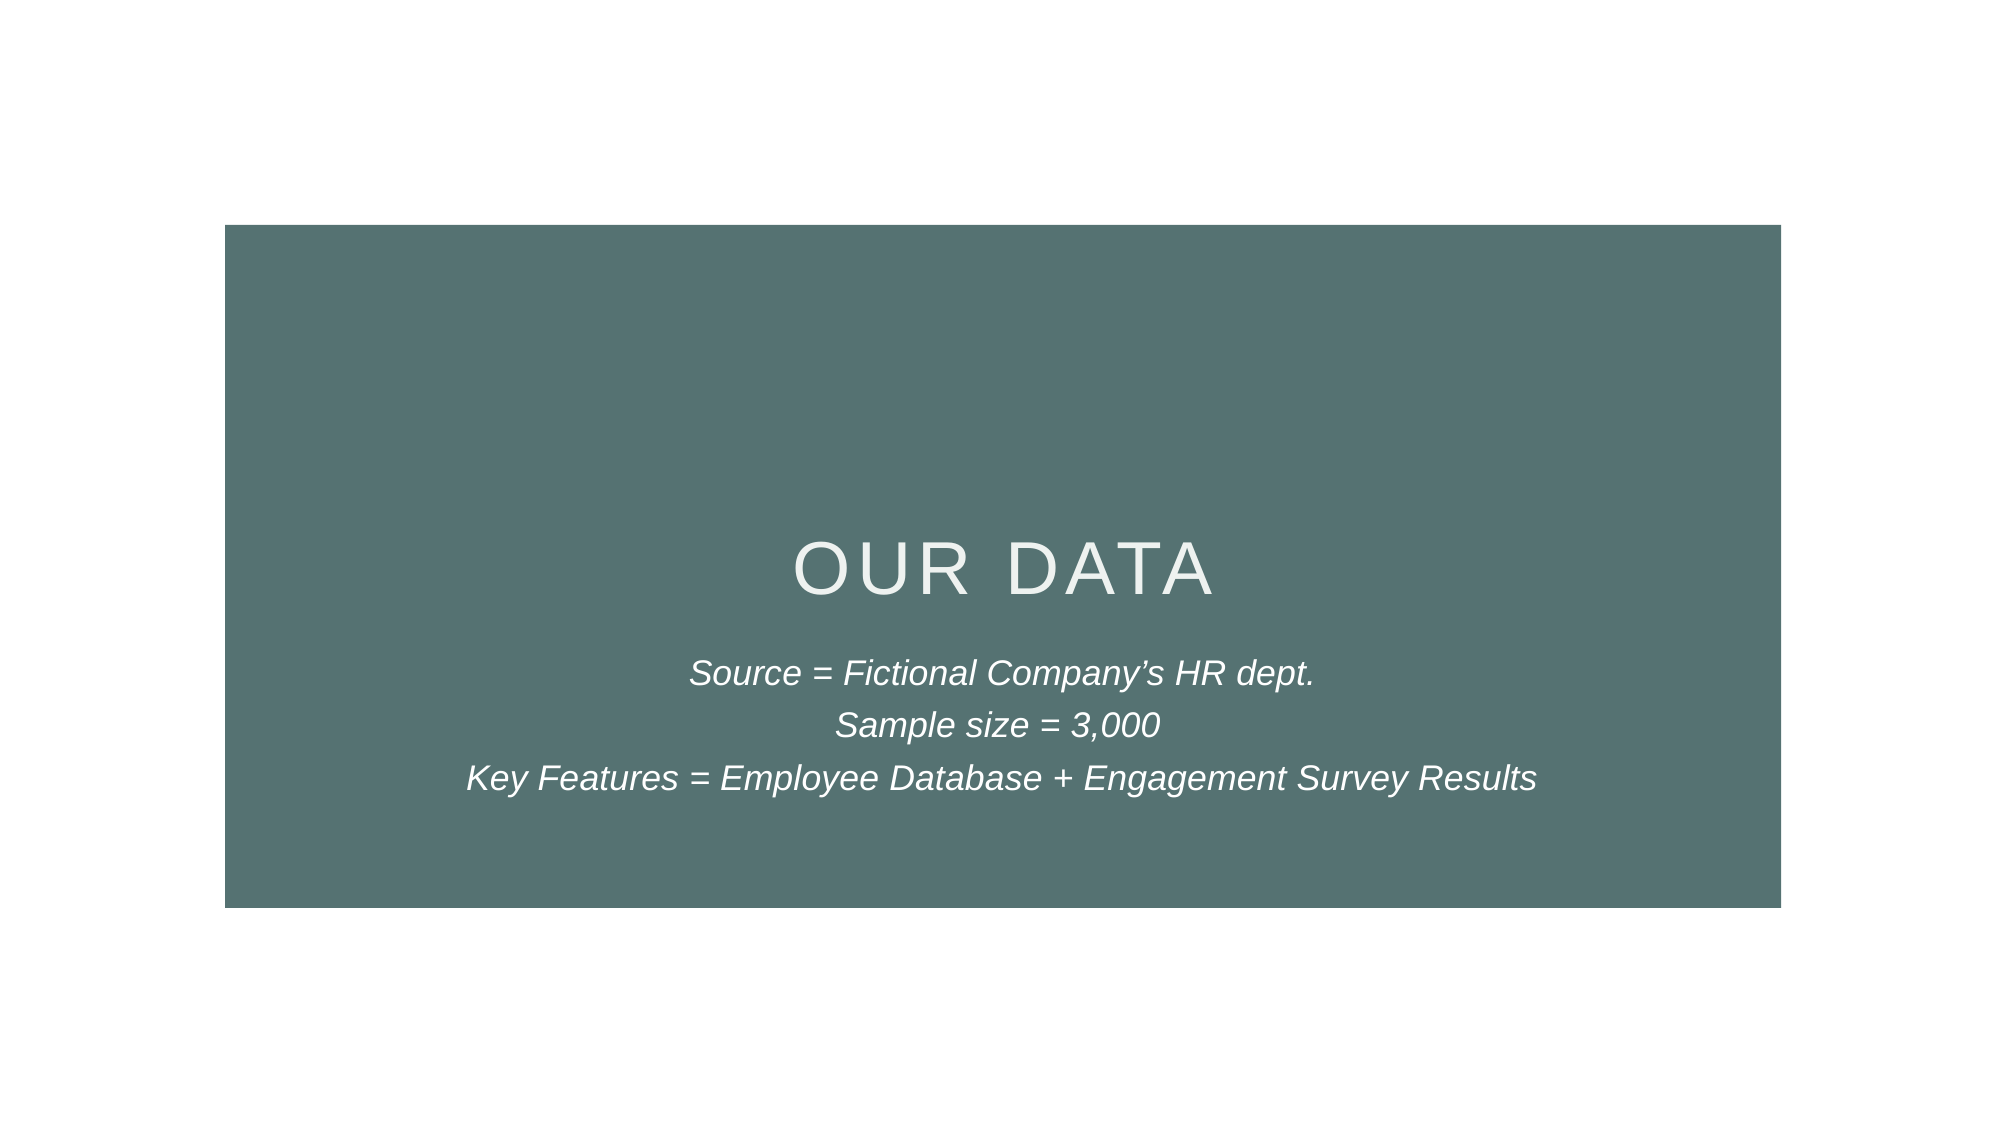

# Our Data
Source = Fictional Company’s HR dept.
Sample size = 3,000
Key Features = Employee Database + Engagement Survey Results